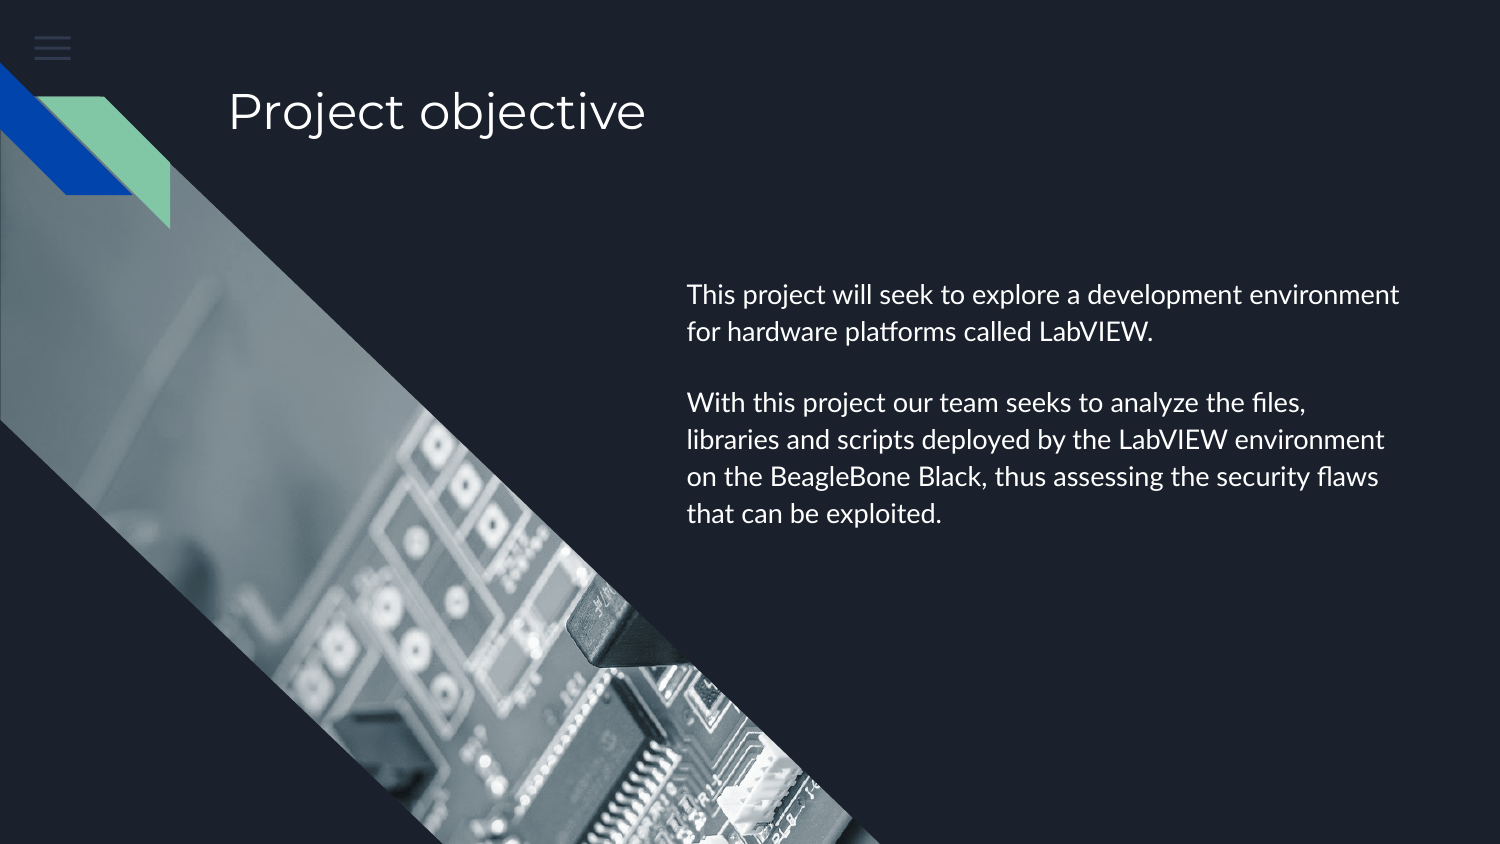

# Project objective
This project will seek to explore a development environment for hardware platforms called LabVIEW.
With this project our team seeks to analyze the files, libraries and scripts deployed by the LabVIEW environment on the BeagleBone Black, thus assessing the security flaws that can be exploited.